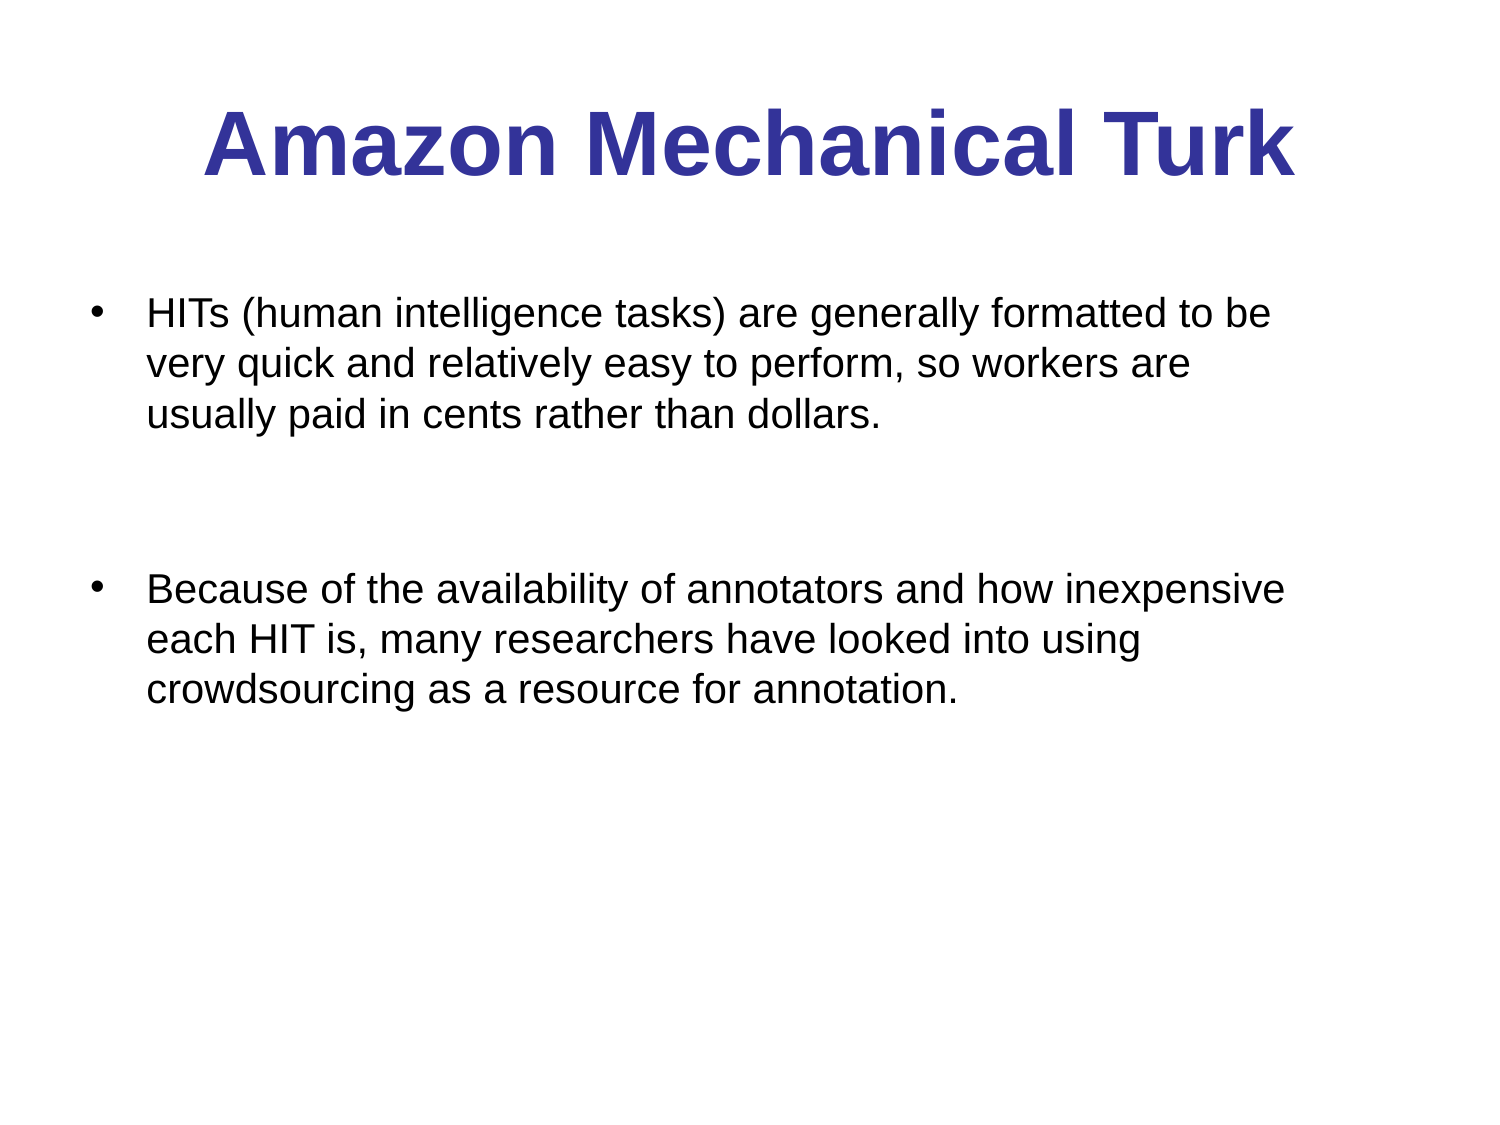

# Amazon Mechanical Turk
HITs (human intelligence tasks) are generally formatted to be very quick and relatively easy to perform, so workers are usually paid in cents rather than dollars.

Because of the availability of annotators and how inexpensive each HIT is, many researchers have looked into using crowdsourcing as a resource for annotation.